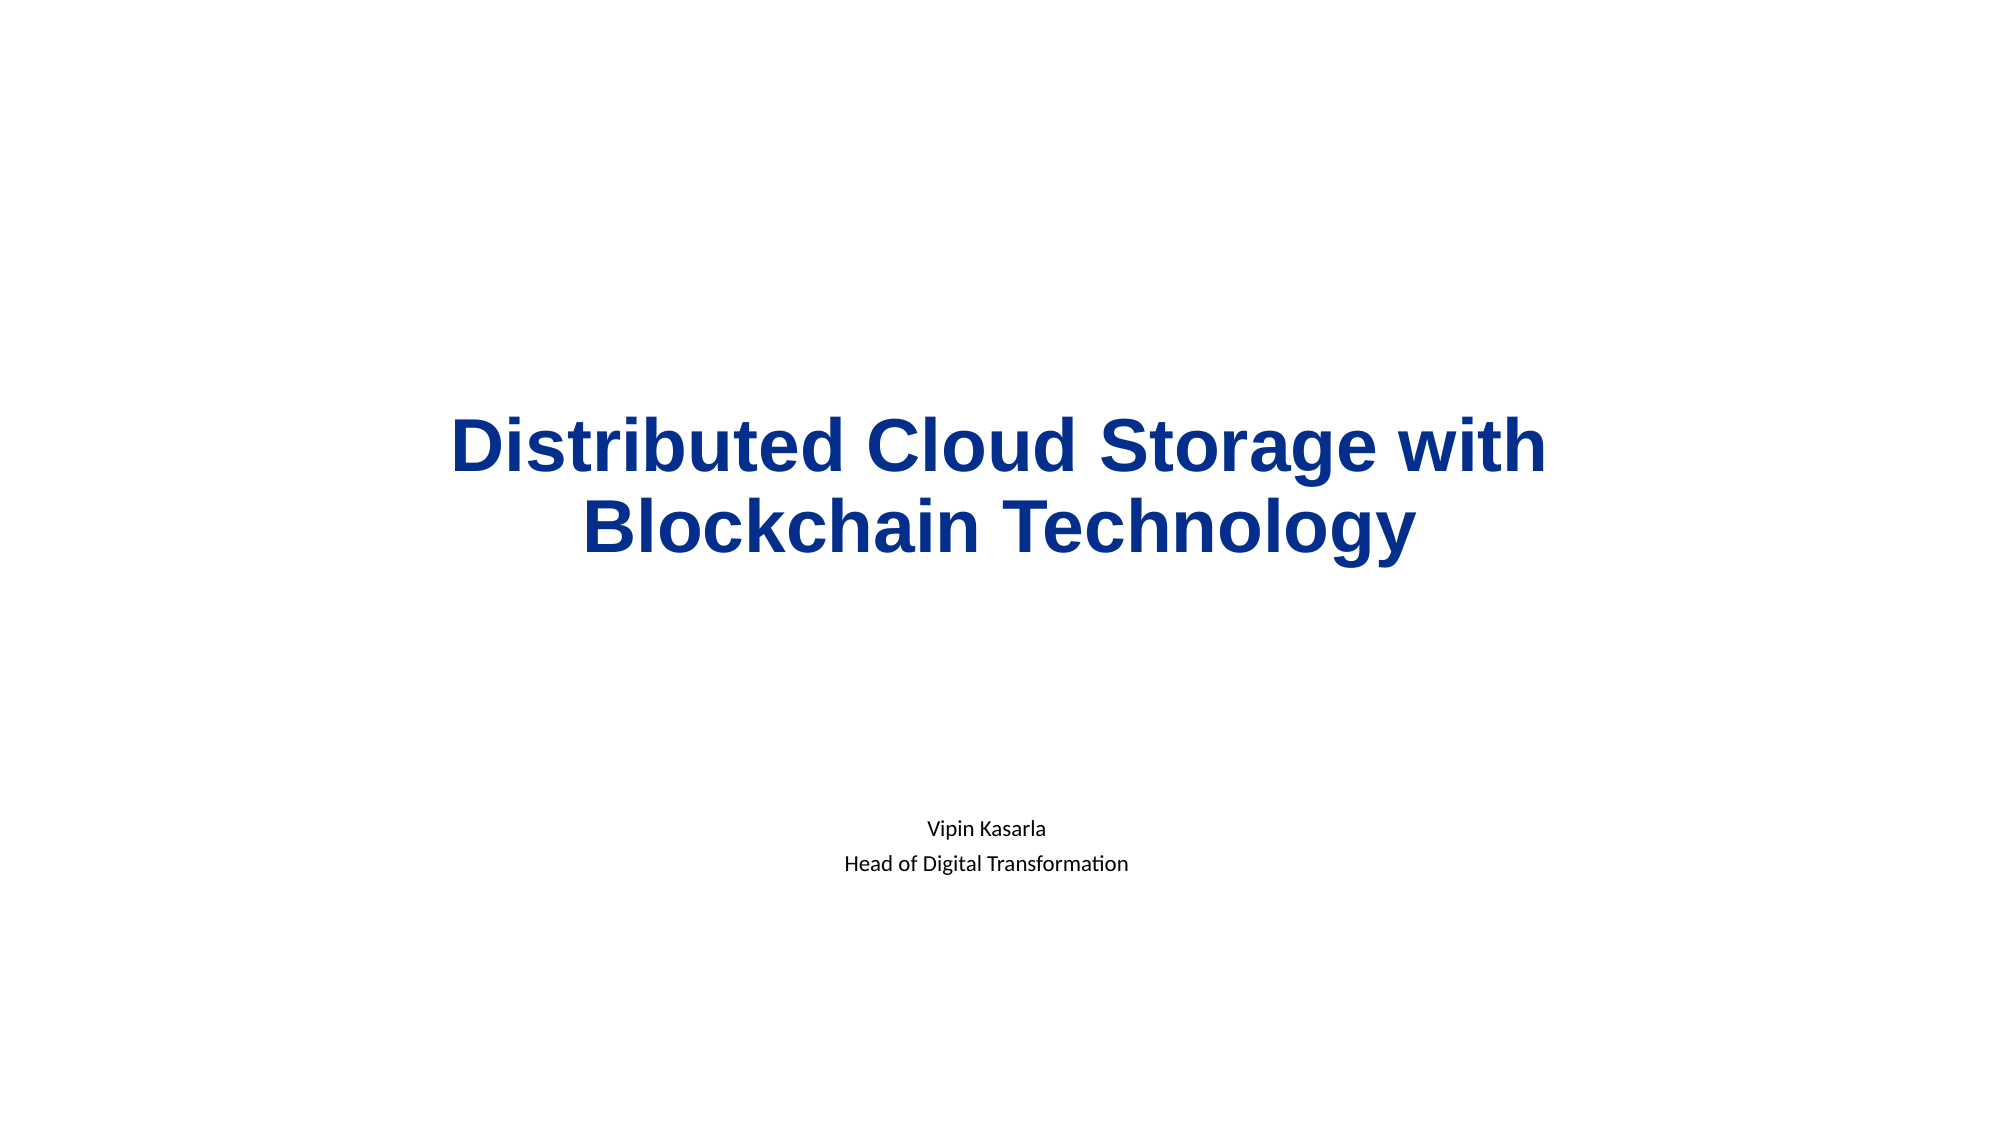

# Distributed Cloud Storage with Blockchain Technology
Vipin Kasarla
Head of Digital Transformation